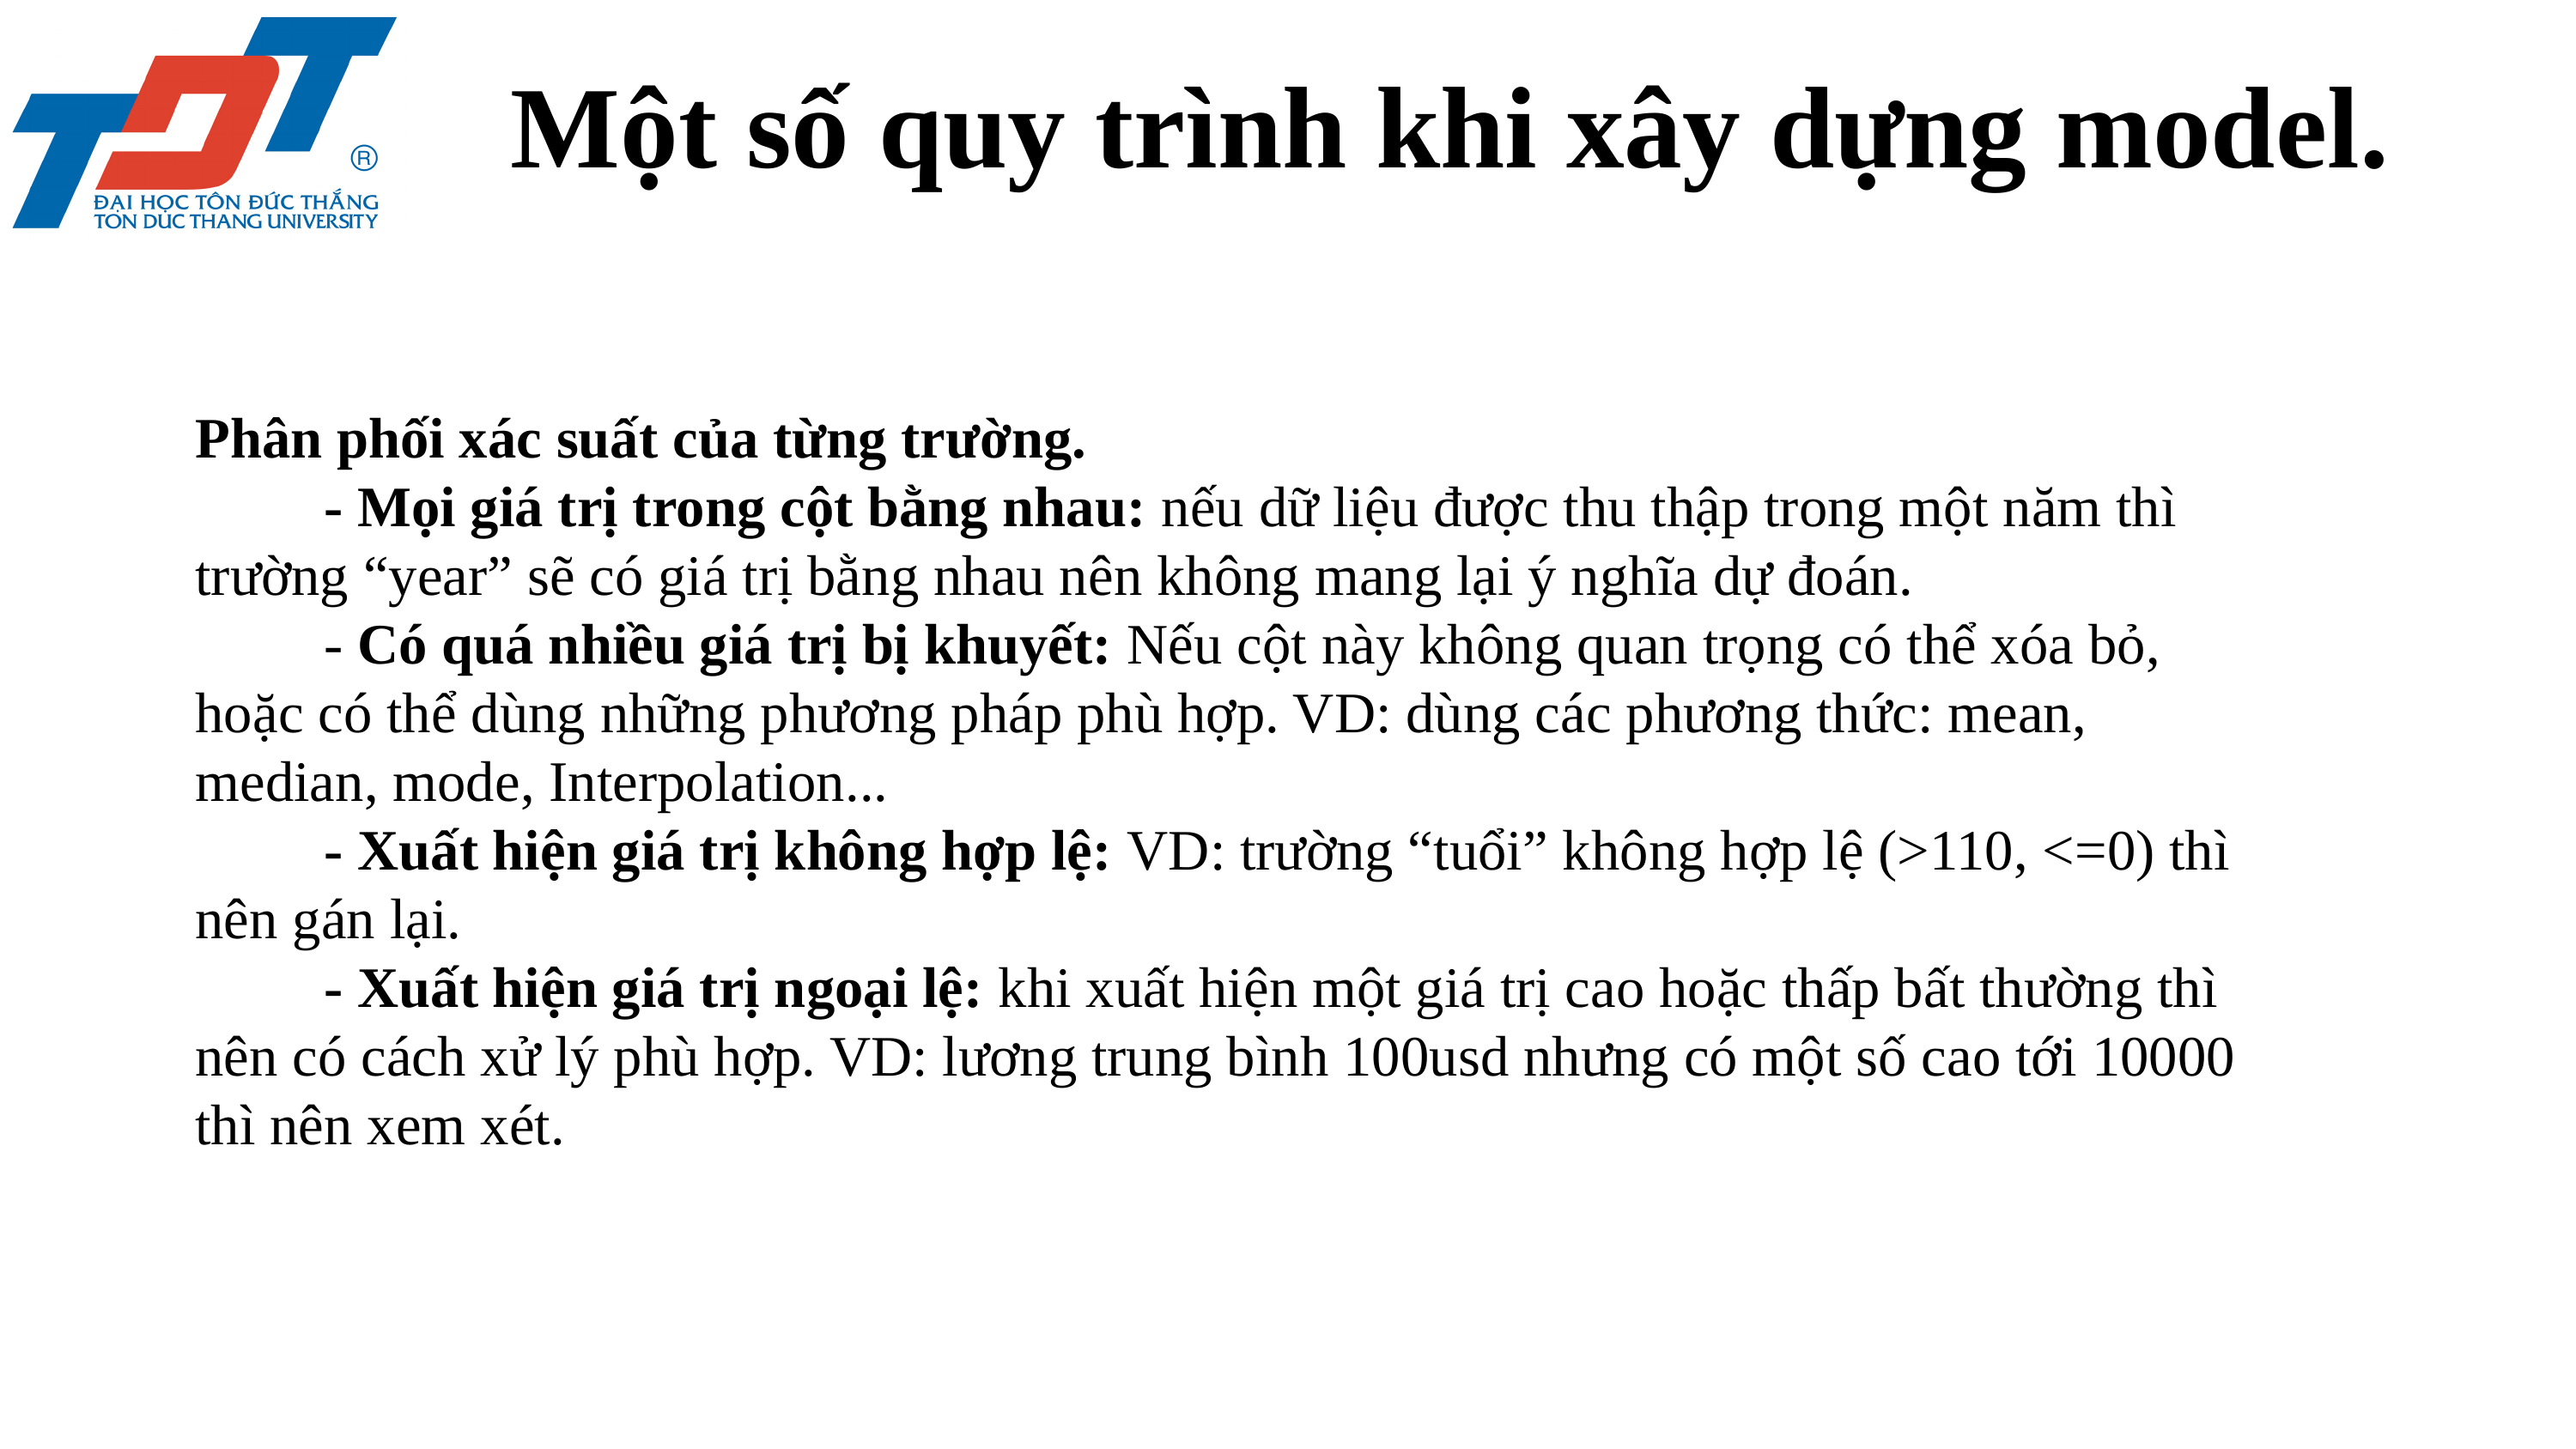

Một số quy trình khi xây dựng model.
Phân phối xác suất của từng trường.
	- Mọi giá trị trong cột bằng nhau: nếu dữ liệu được thu thập trong một năm thì trường “year” sẽ có giá trị bằng nhau nên không mang lại ý nghĩa dự đoán.
	- Có quá nhiều giá trị bị khuyết: Nếu cột này không quan trọng có thể xóa bỏ, hoặc có thể dùng những phương pháp phù hợp. VD: dùng các phương thức: mean, median, mode, Interpolation...
	- Xuất hiện giá trị không hợp lệ: VD: trường “tuổi” không hợp lệ (>110, <=0) thì nên gán lại.
	- Xuất hiện giá trị ngoại lệ: khi xuất hiện một giá trị cao hoặc thấp bất thường thì nên có cách xử lý phù hợp. VD: lương trung bình 100usd nhưng có một số cao tới 10000 thì nên xem xét.